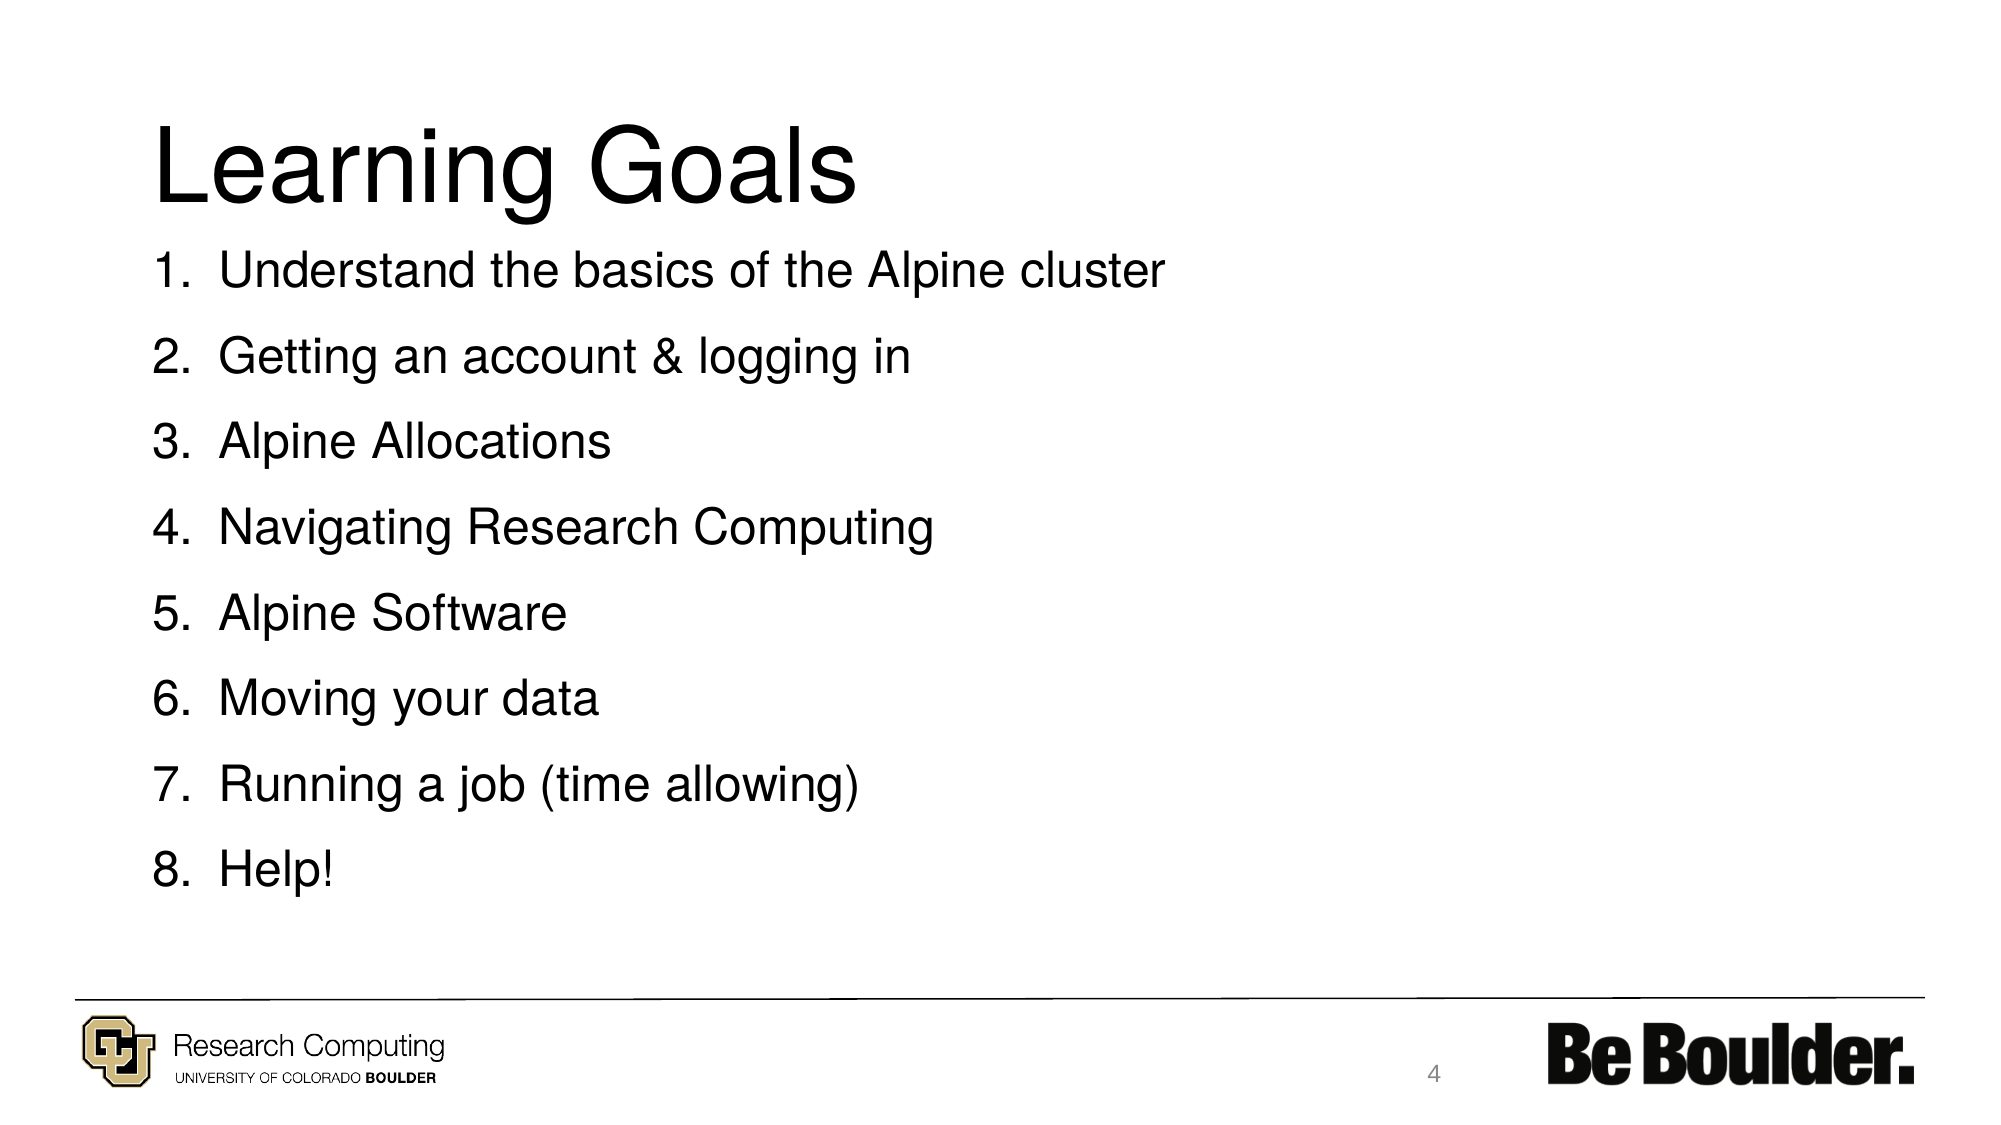

# Learning Goals
Understand the basics of the Alpine cluster
Getting an account & logging in
Alpine Allocations
Navigating Research Computing
Alpine Software
Moving your data
Running a job (time allowing)
Help!
4